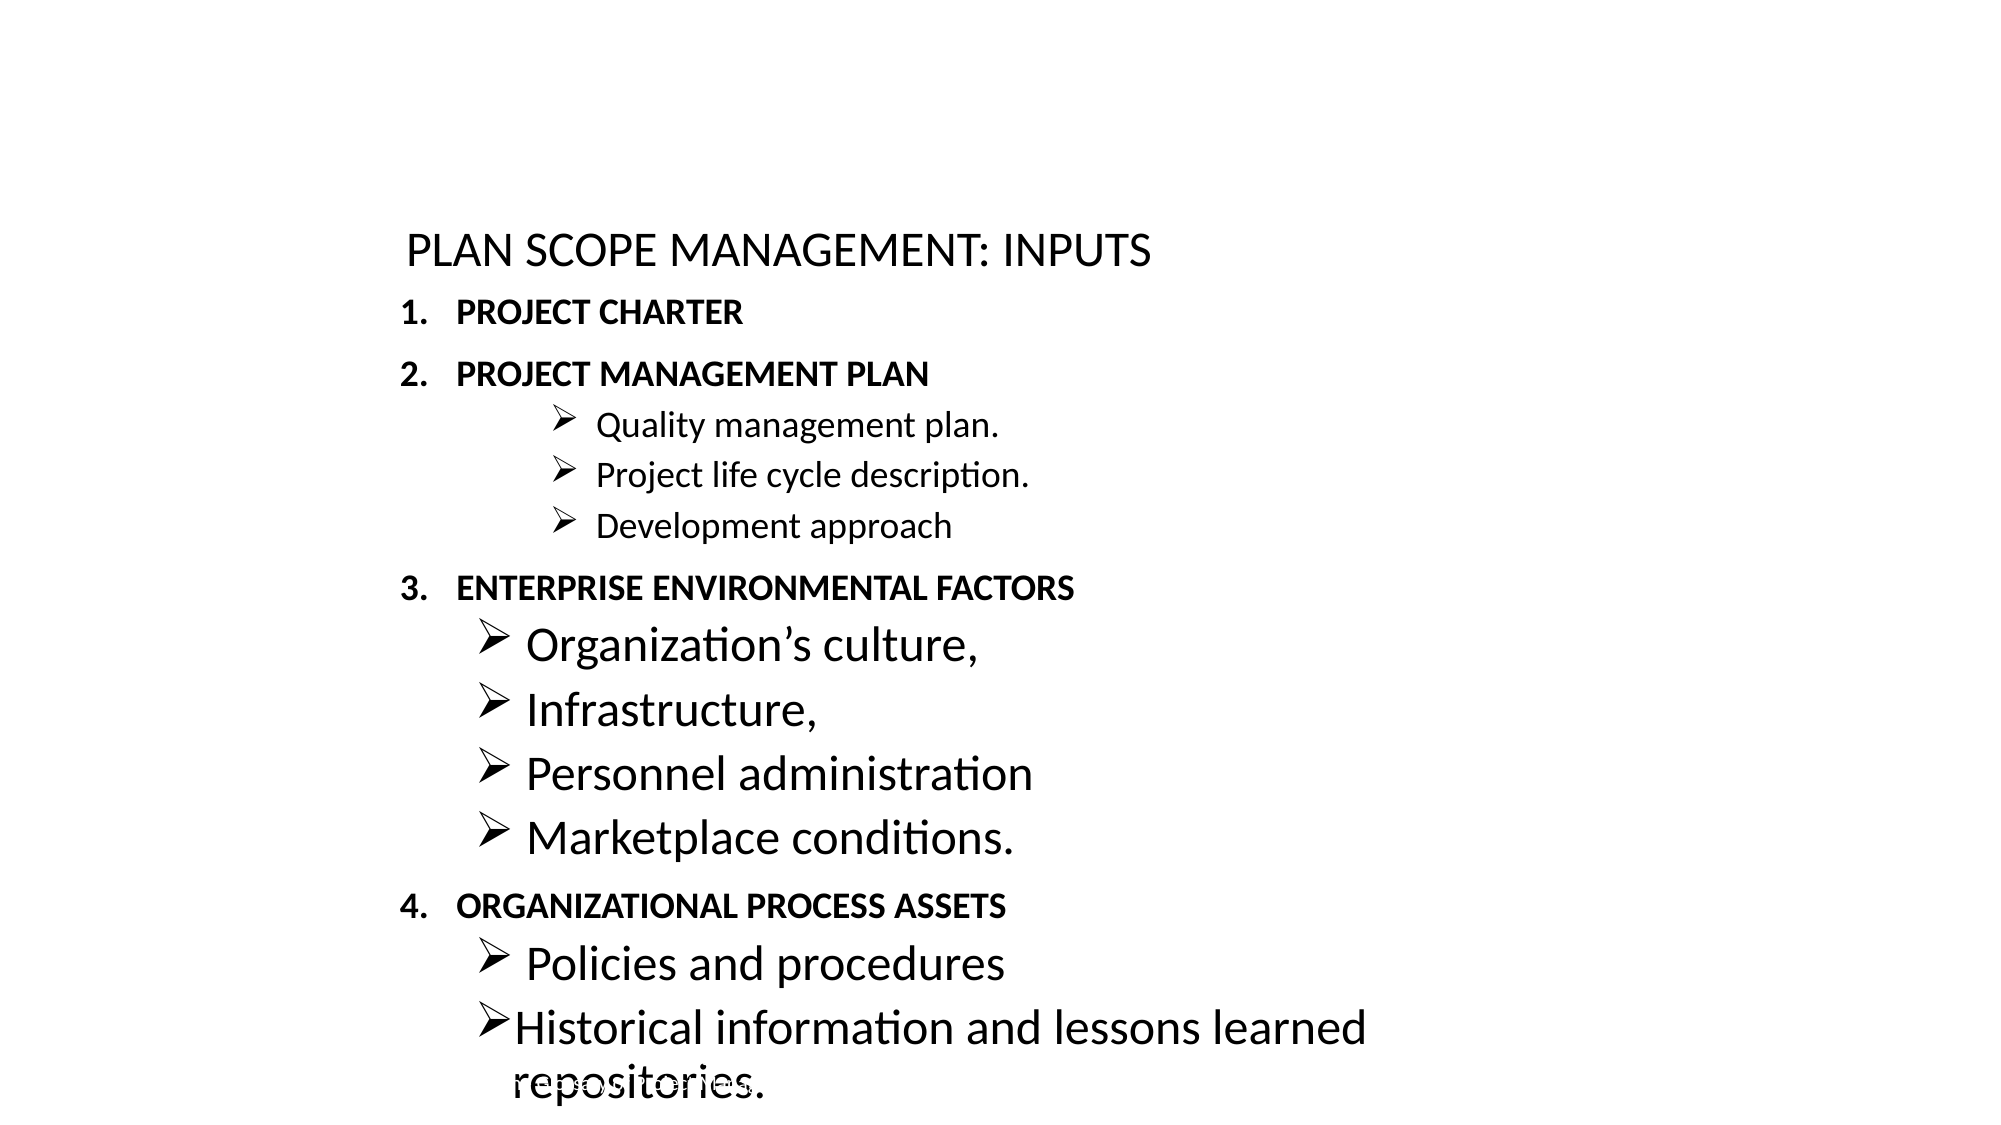

# PLAN SCOPE MANAGEMENT: INPUTS
PROJECT CHARTER
PROJECT MANAGEMENT PLAN
 Quality management plan.
 Project life cycle description.
 Development approach
ENTERPRISE ENVIRONMENTAL FACTORS
 Organization’s culture,
 Infrastructure,
 Personnel administration
 Marketplace conditions.
ORGANIZATIONAL PROCESS ASSETS
 Policies and procedures
Historical information and lessons learned repositories.
The PMI Registered Education Provider logo is a registered mark of the Project Management Institute, Inc.
This definition is taken from the Glossary of Project Management Institute, A Guide to the Project Management Body of Knowledge, (PMBOK® Guide) – Sixth Edition, Project Management Institute Inc., 2017.